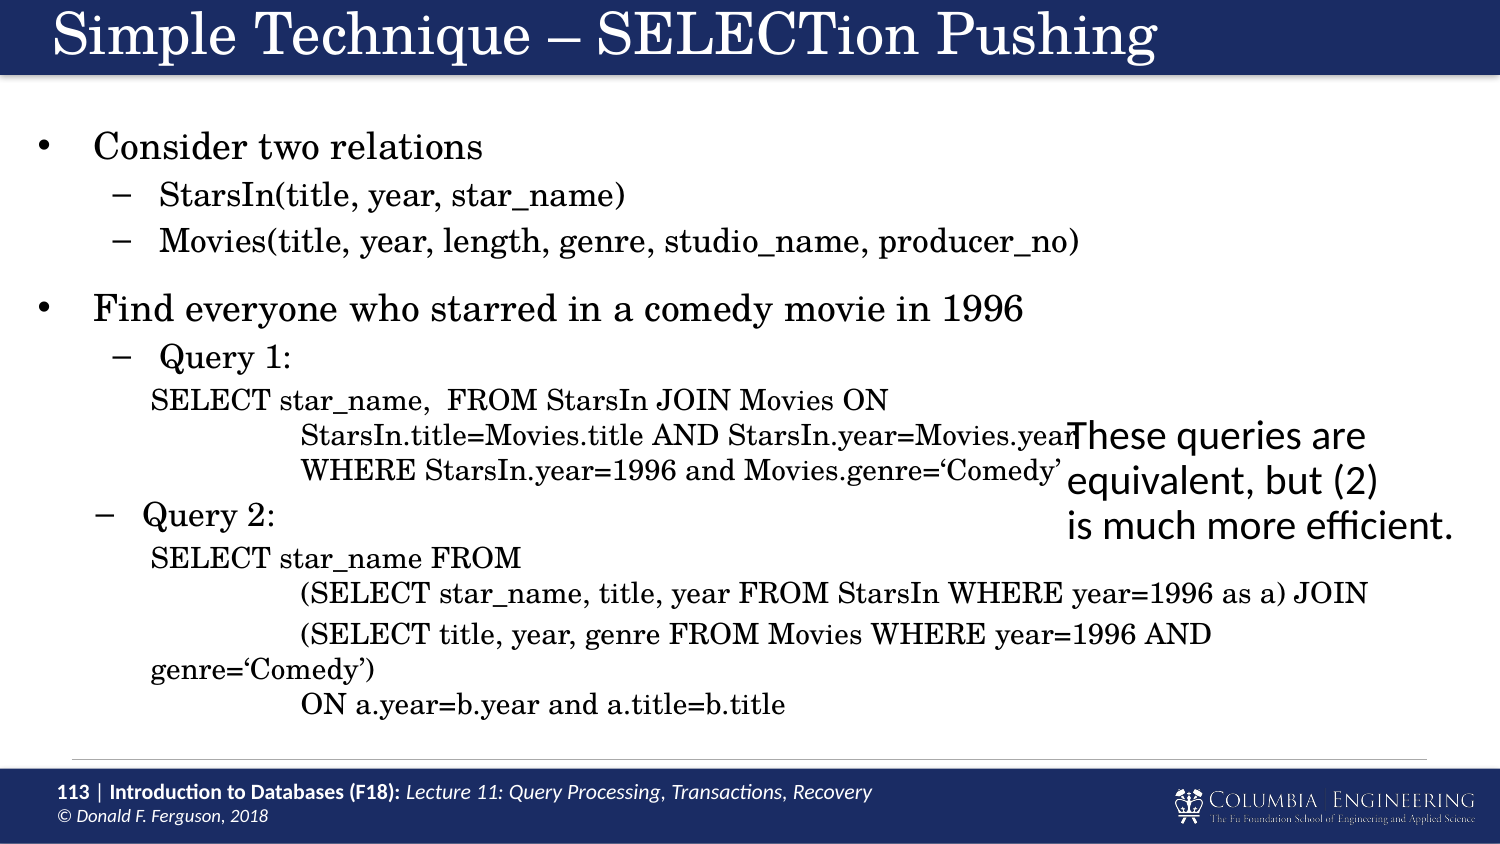

# Simple Technique – SELECTion Pushing
Consider two relations
StarsIn(title, year, star_name)
Movies(title, year, length, genre, studio_name, producer_no)
Find everyone who starred in a comedy movie in 1996
Query 1:
SELECT star_name,  FROM StarsIn JOIN Movies ON
	StarsIn.title=Movies.title AND StarsIn.year=Movies.year
	WHERE StarsIn.year=1996 and Movies.genre=‘Comedy’
Query 2:
SELECT star_name FROM
	(SELECT star_name, title, year FROM StarsIn WHERE year=1996 as a) JOIN
	(SELECT title, year, genre FROM Movies WHERE year=1996 AND genre=‘Comedy’)
	ON a.year=b.year and a.title=b.title

These queries are
equivalent, but (2)
is much more efficient.